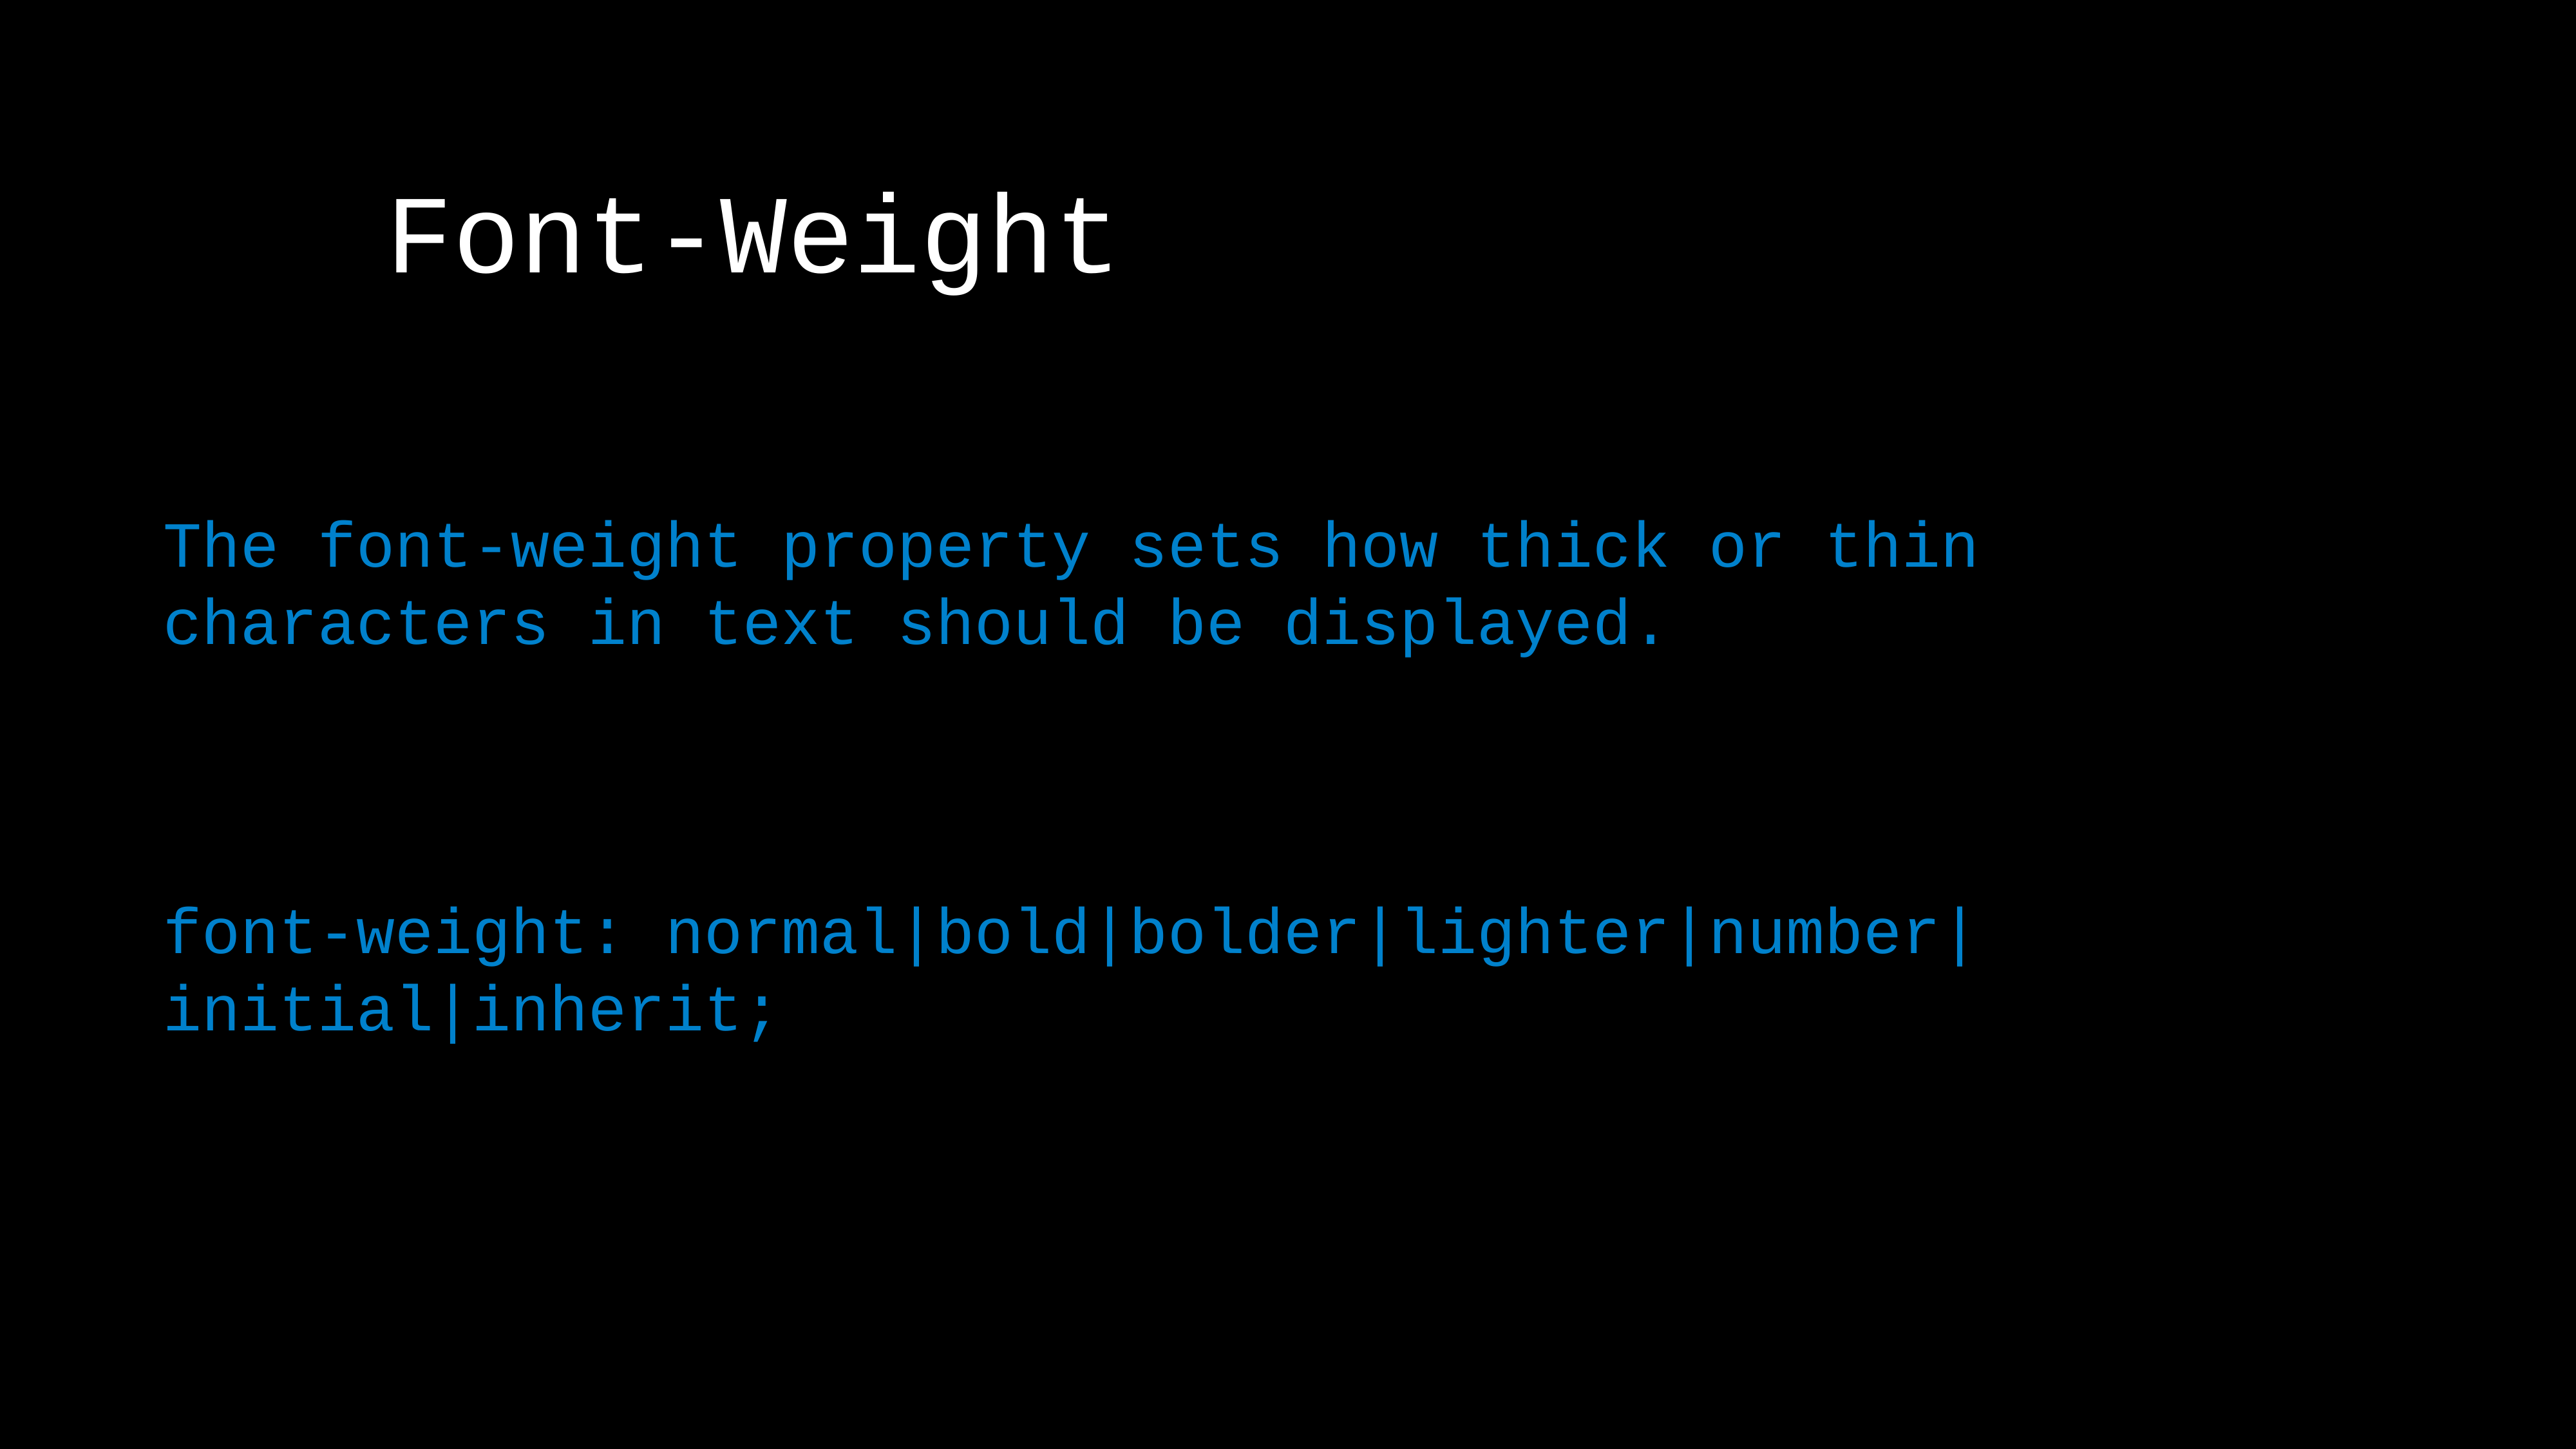

Font-Weight

The font-weight property sets how thick or thin characters in text should be displayed.

The font-weight property sets how thick or thin characters in text should be displayed.

font-weight: normal|bold|bolder|lighter|number|initial|inherit;